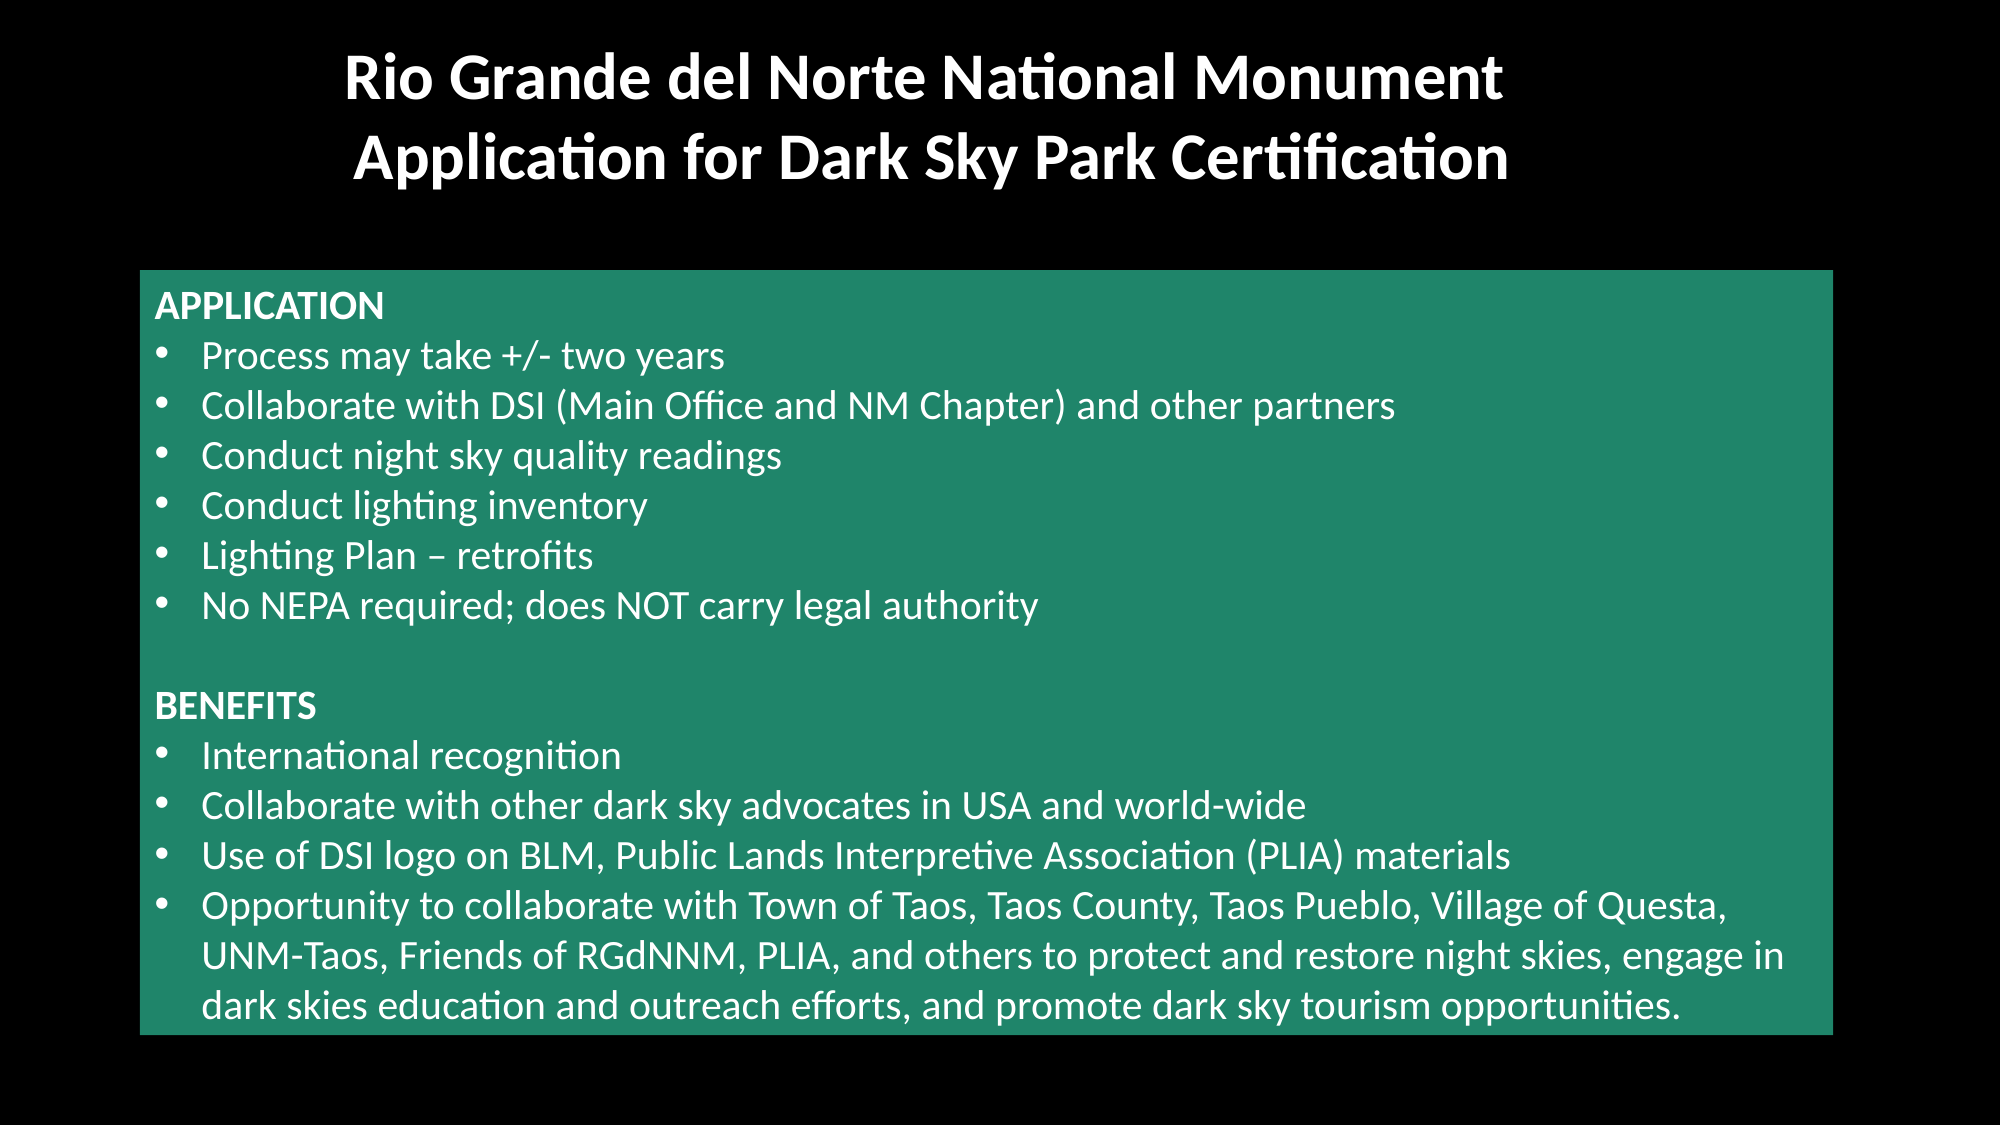

Rio Grande del Norte National Monument
Application for Dark Sky Park Certification
APPLICATION
Process may take +/- two years
Collaborate with DSI (Main Office and NM Chapter) and other partners
Conduct night sky quality readings
Conduct lighting inventory
Lighting Plan – retrofits
No NEPA required; does NOT carry legal authority

BENEFITS
International recognition
Collaborate with other dark sky advocates in USA and world-wide
Use of DSI logo on BLM, Public Lands Interpretive Association (PLIA) materials
Opportunity to collaborate with Town of Taos, Taos County, Taos Pueblo, Village of Questa, UNM-Taos, Friends of RGdNNM, PLIA, and others to protect and restore night skies, engage in dark skies education and outreach efforts, and promote dark sky tourism opportunities.